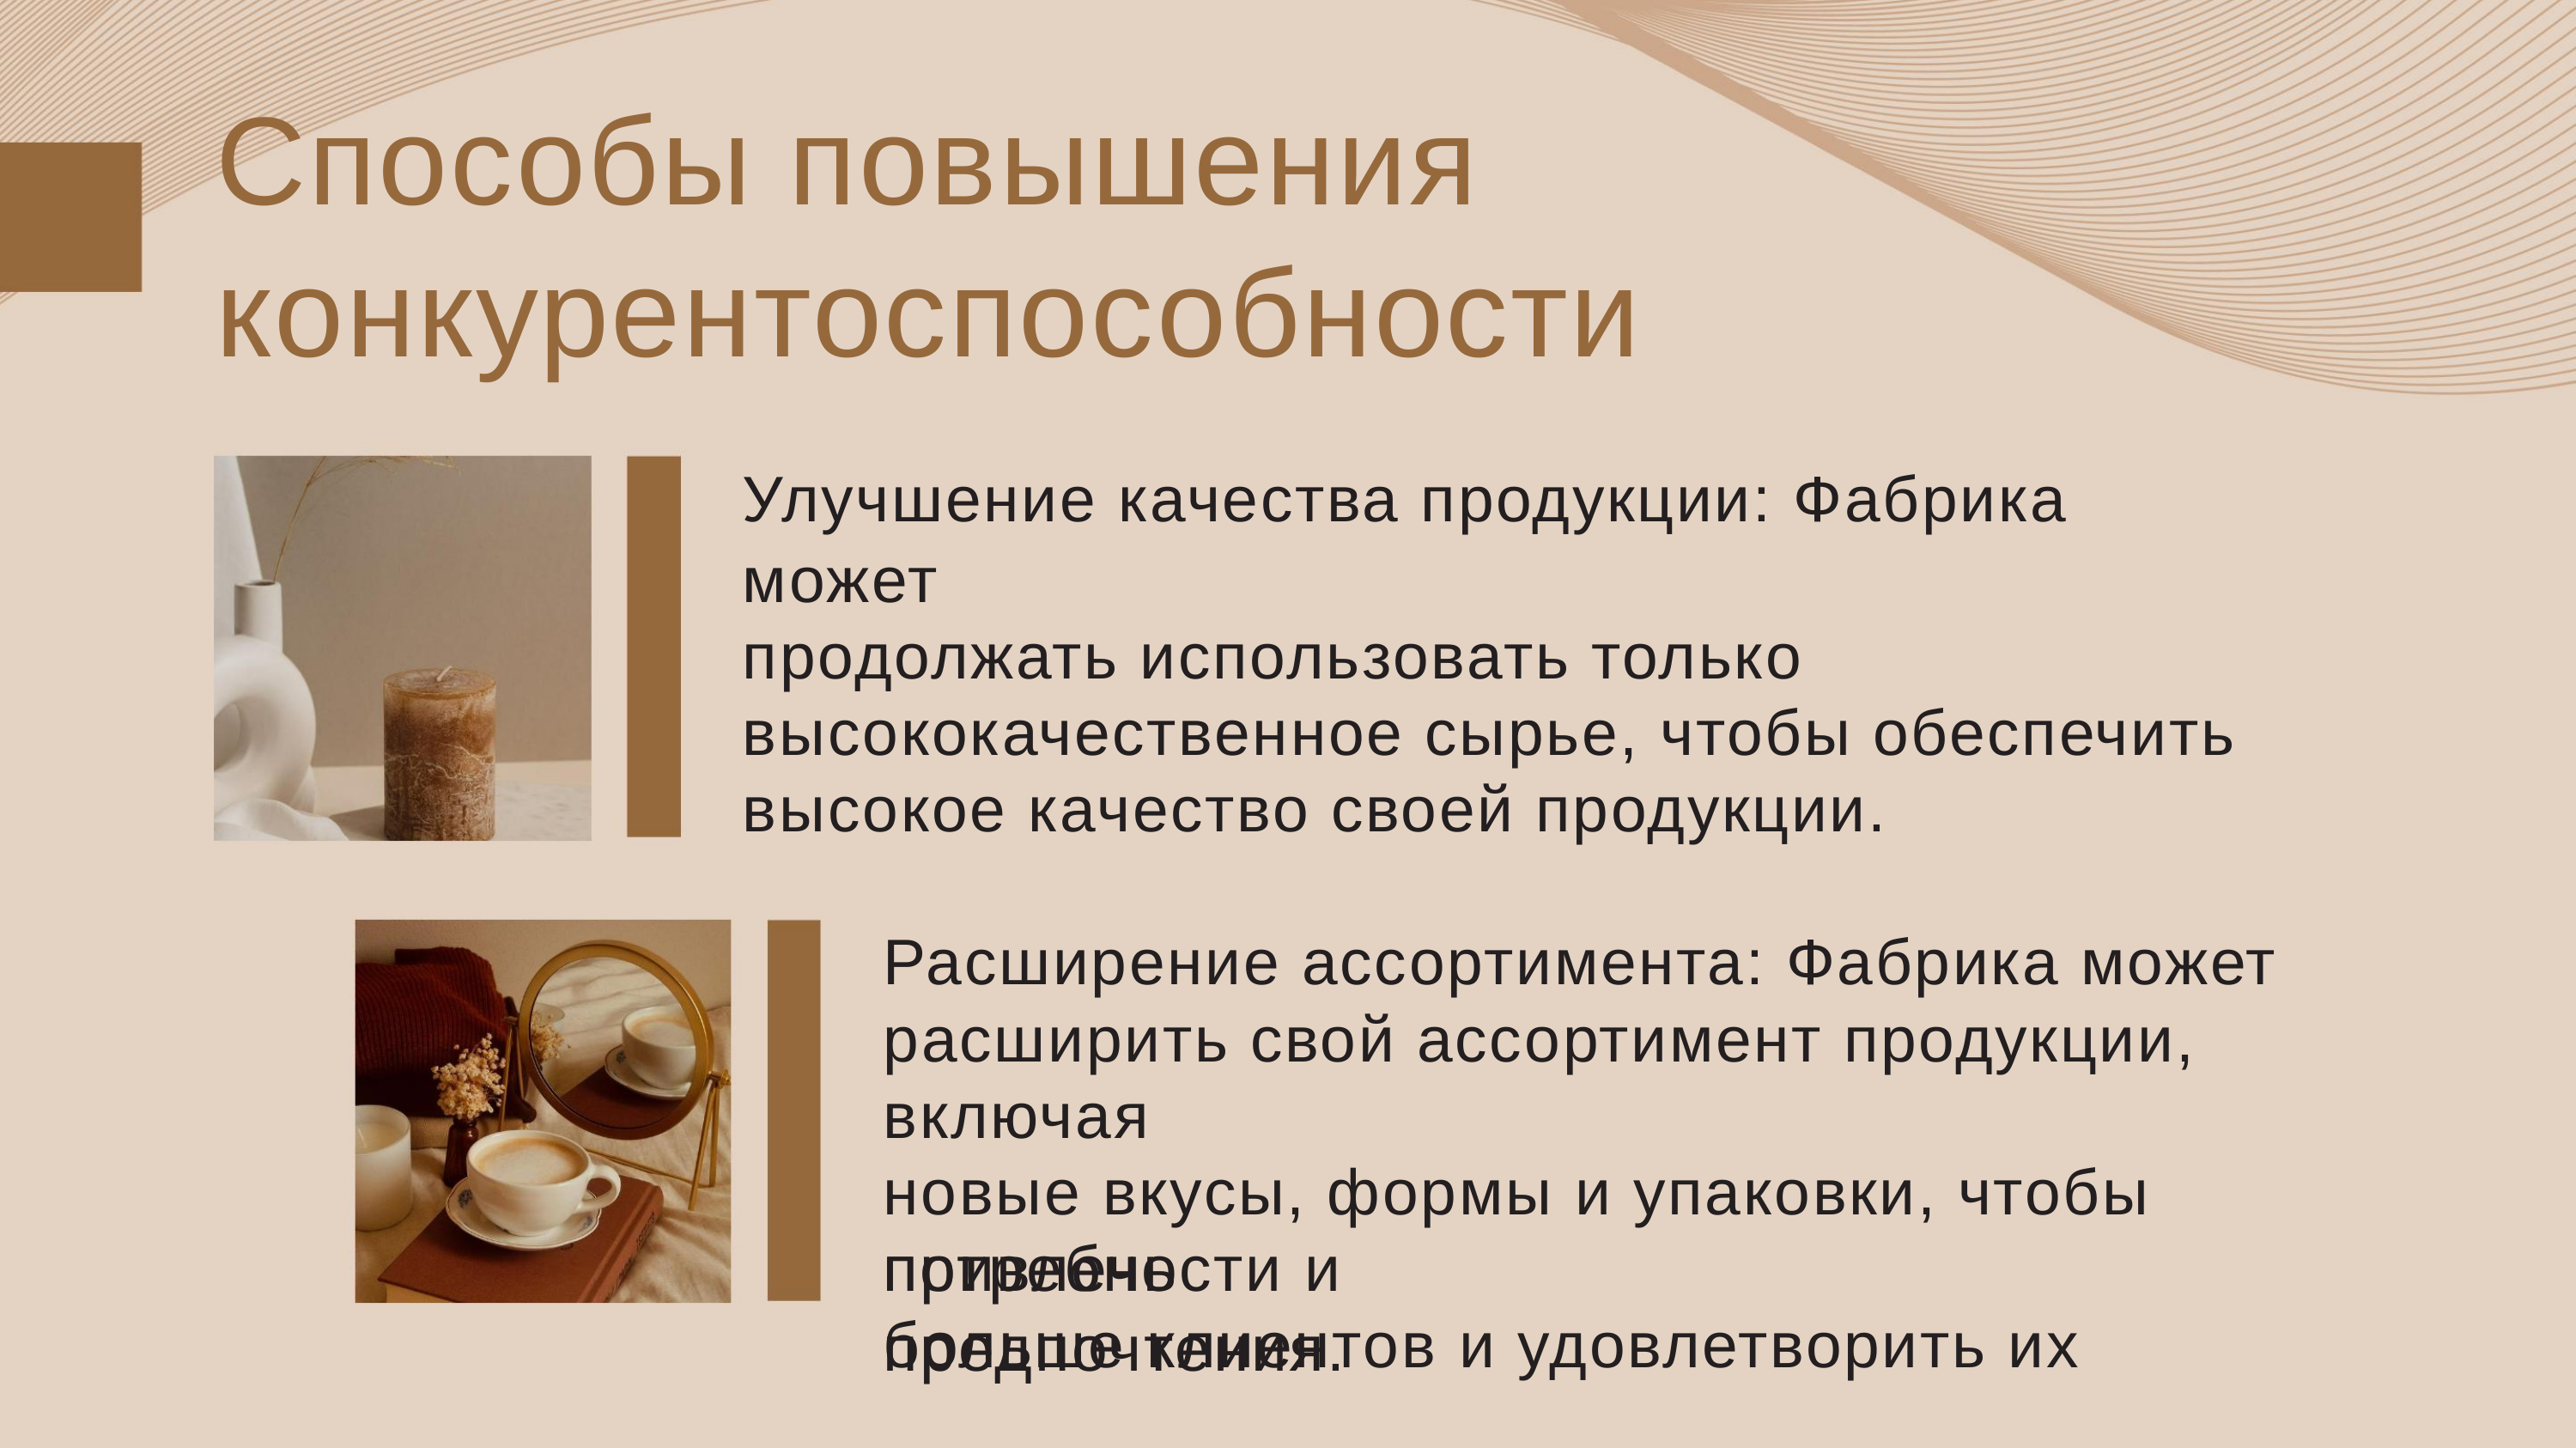

Способы повышения
конкурентоспособности
Улучшение качества продукции: Фабрика может
продолжать использовать только
высококачественное сырье, чтобы обеспечить
высокое качество своей продукции.
Расширение ассортимента: Фабрика может
расширить свой ассортимент продукции, включая
новые вкусы, формы и упаковки, чтобы привлечь
больше клиентов и удовлетворить их
потребности и предпочтения.